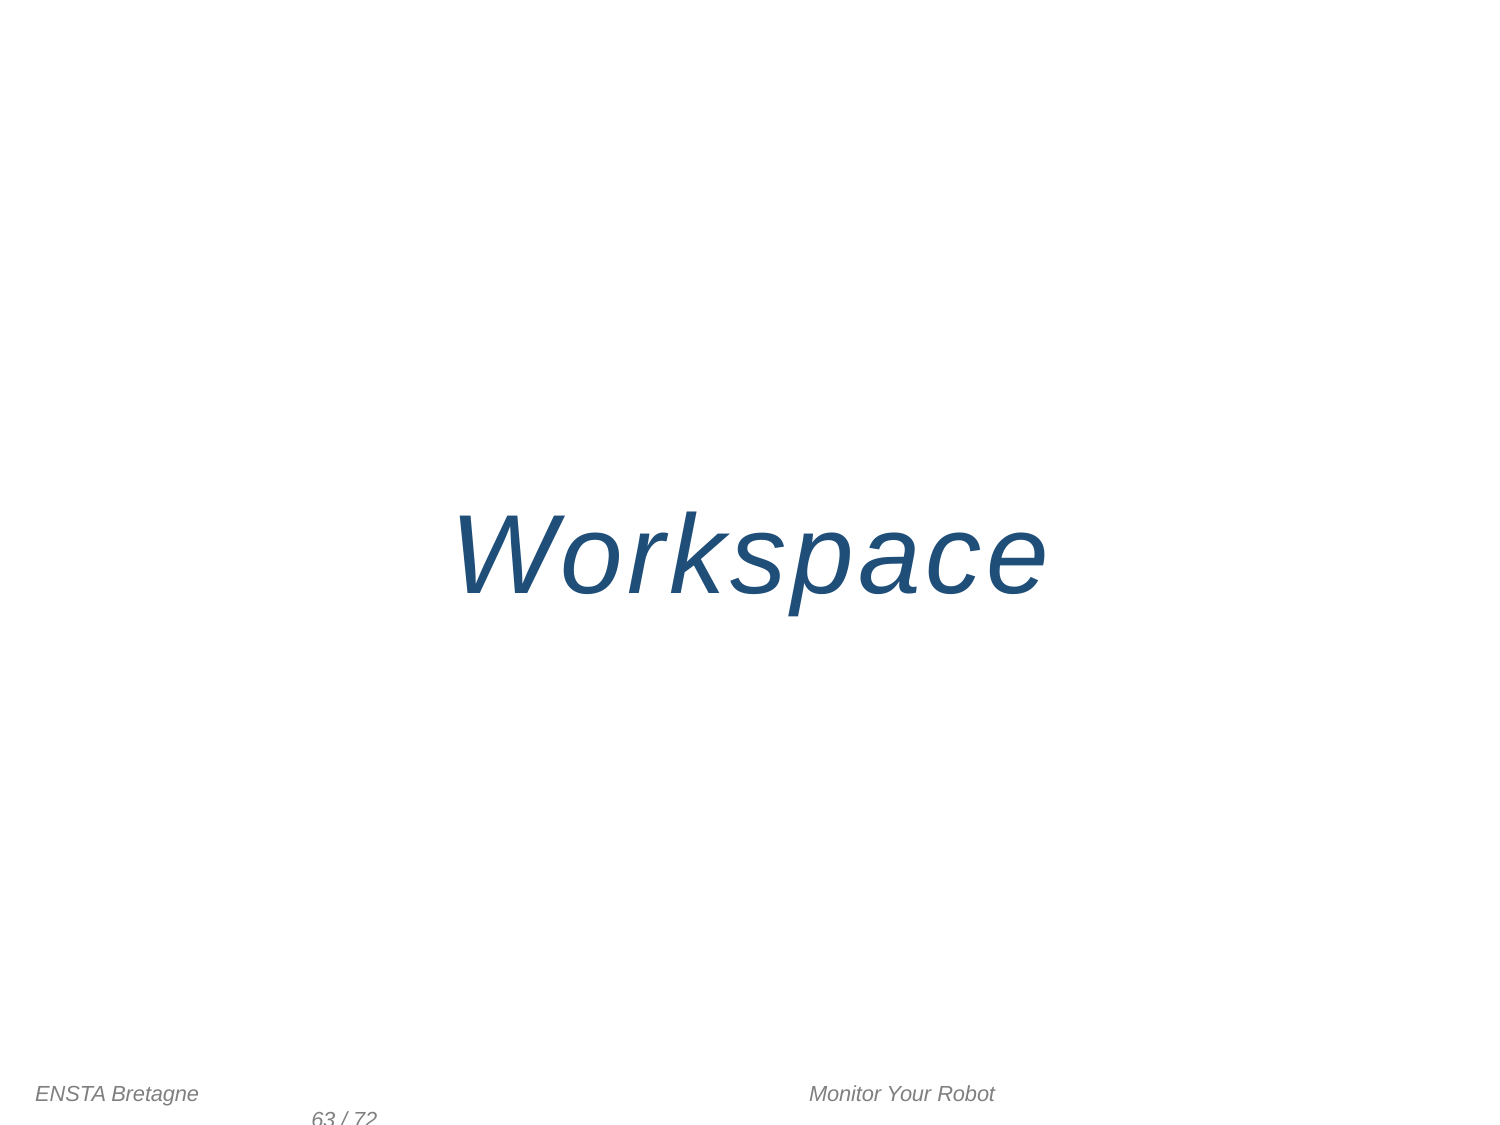

Workspace
    ENSTA Bretagne 				        Monitor Your Robot 					63 / 72